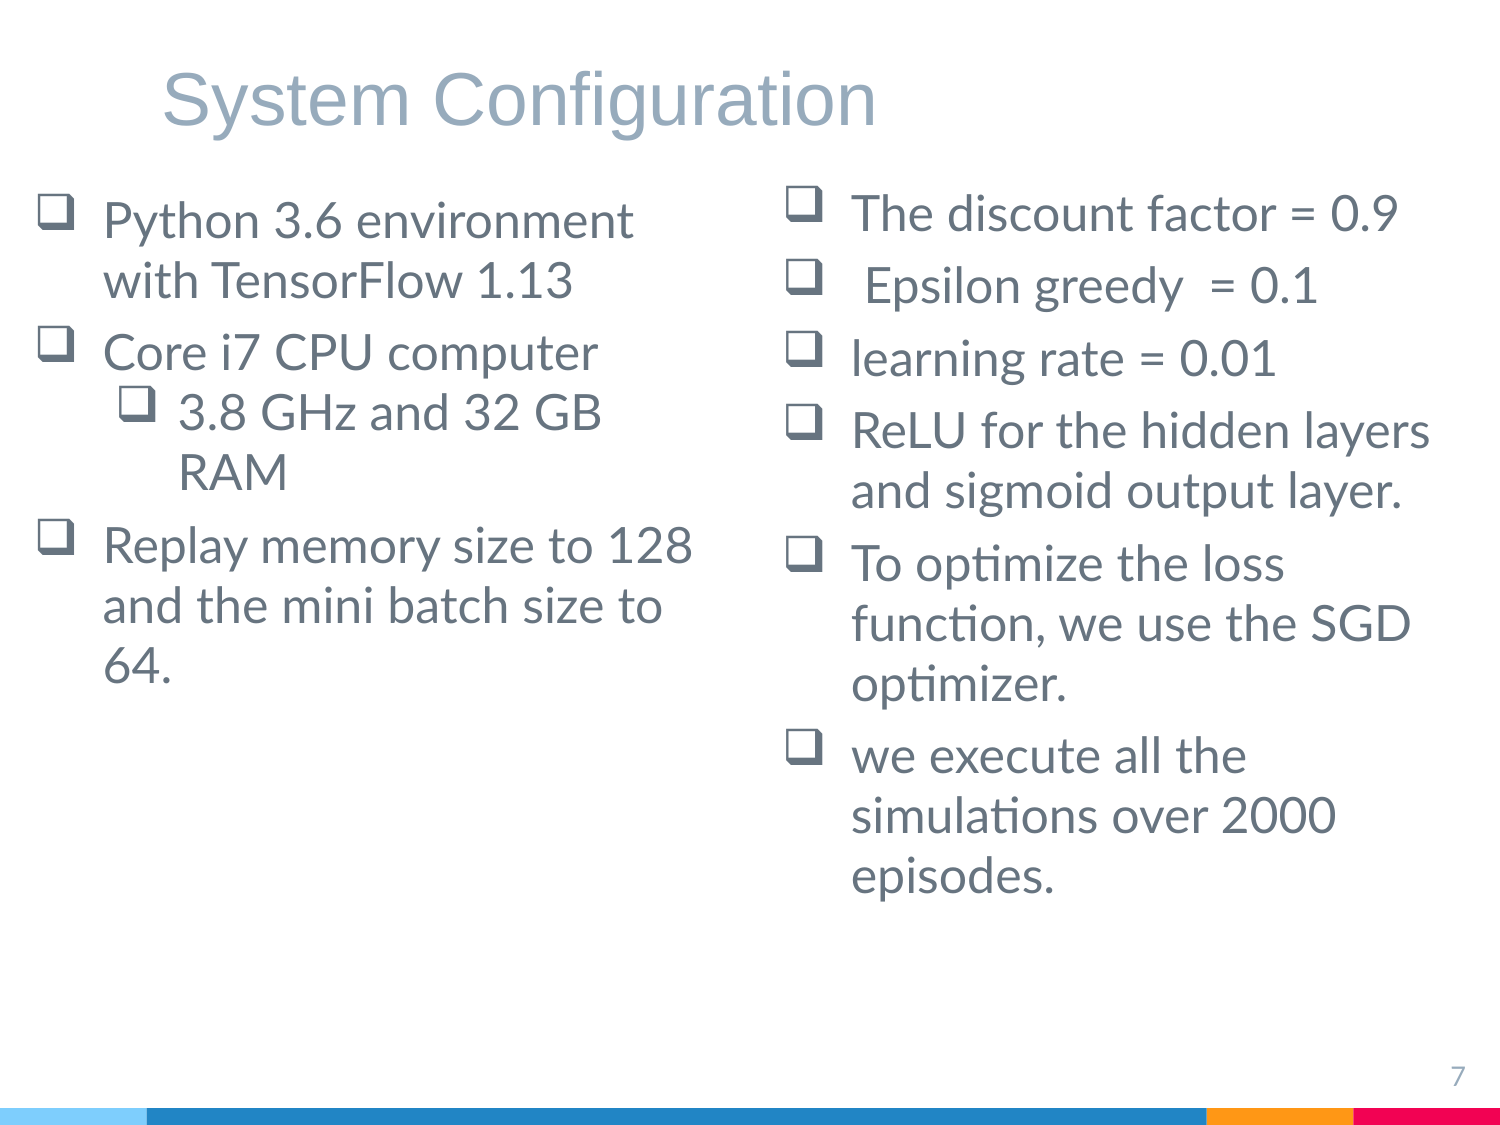

# System Configuration
The discount factor = 0.9
 Epsilon ­greedy  = 0.1
learning rate = 0.01
ReLU for the hidden layers and sigmoid output layer.
To optimize the loss function, we use the SGD optimizer.
we execute all the simulations over 2000 episodes.
Python 3.6 environment with TensorFlow 1.13
Core i7 CPU computer
3.8 GHz and 32 GB RAM
Replay memory size to 128 and the mini­ batch size to 64.

7